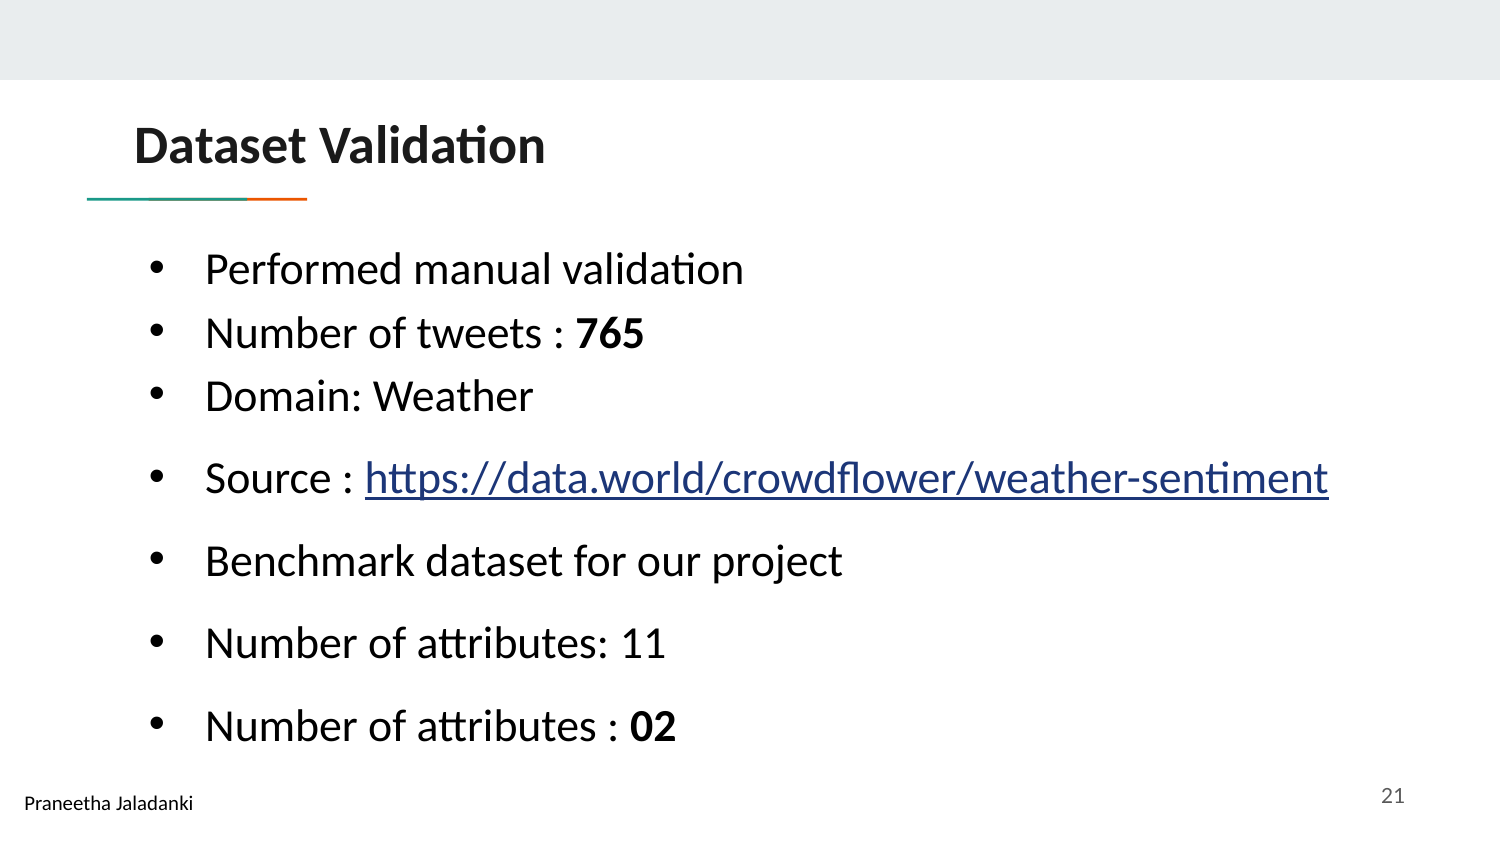

# Dataset Validation
Performed manual validation
Number of tweets : 765
Domain: Weather
Source : https://data.world/crowdflower/weather-sentiment
Benchmark dataset for our project
Number of attributes: 11
Number of attributes : 02

21
Praneetha Jaladanki